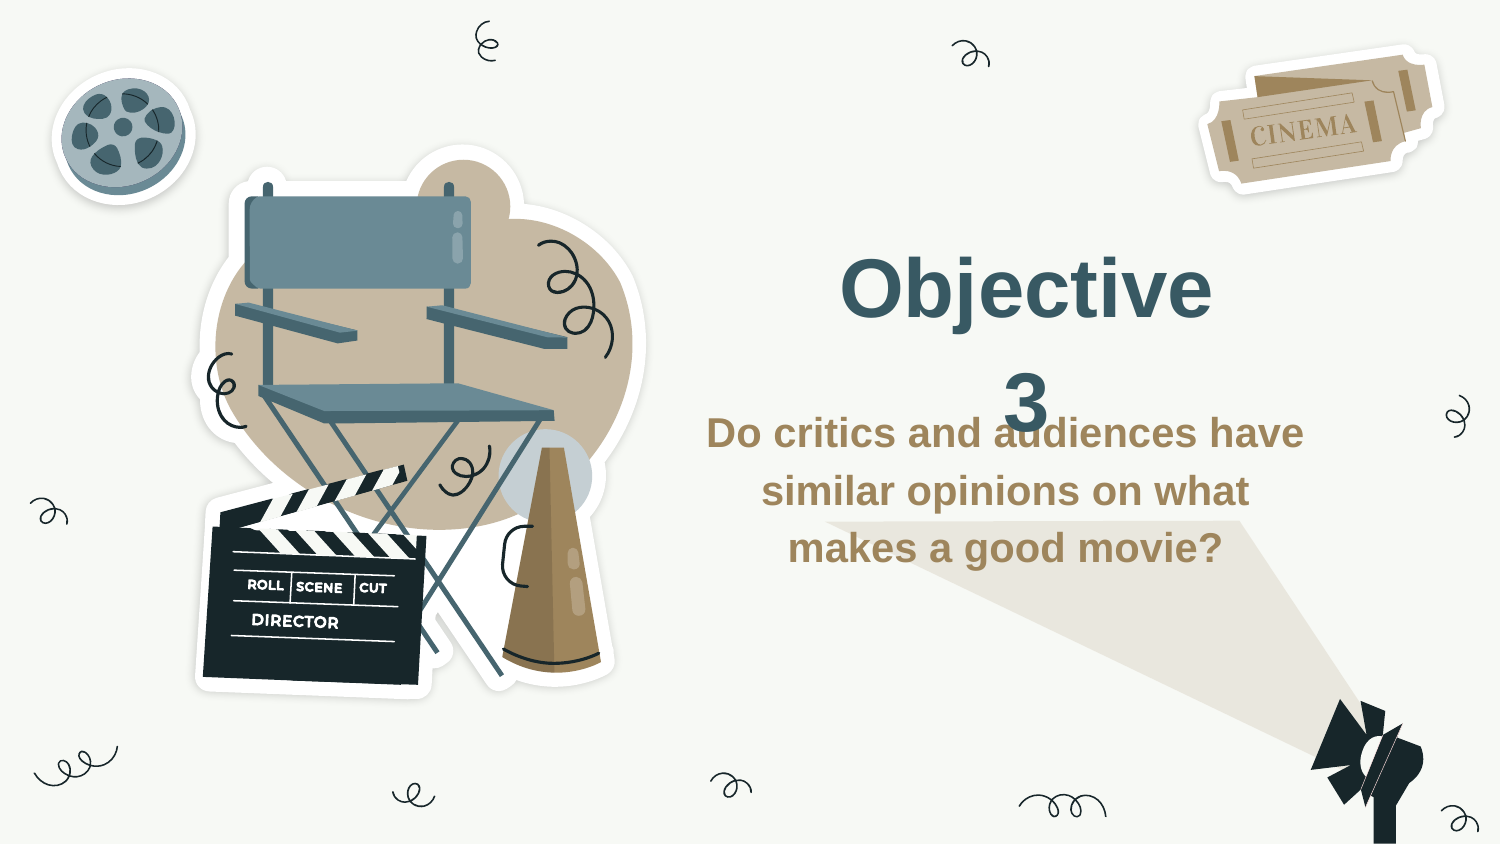

Objective 3
# Do critics and audiences have similar opinions on what makes a good movie?